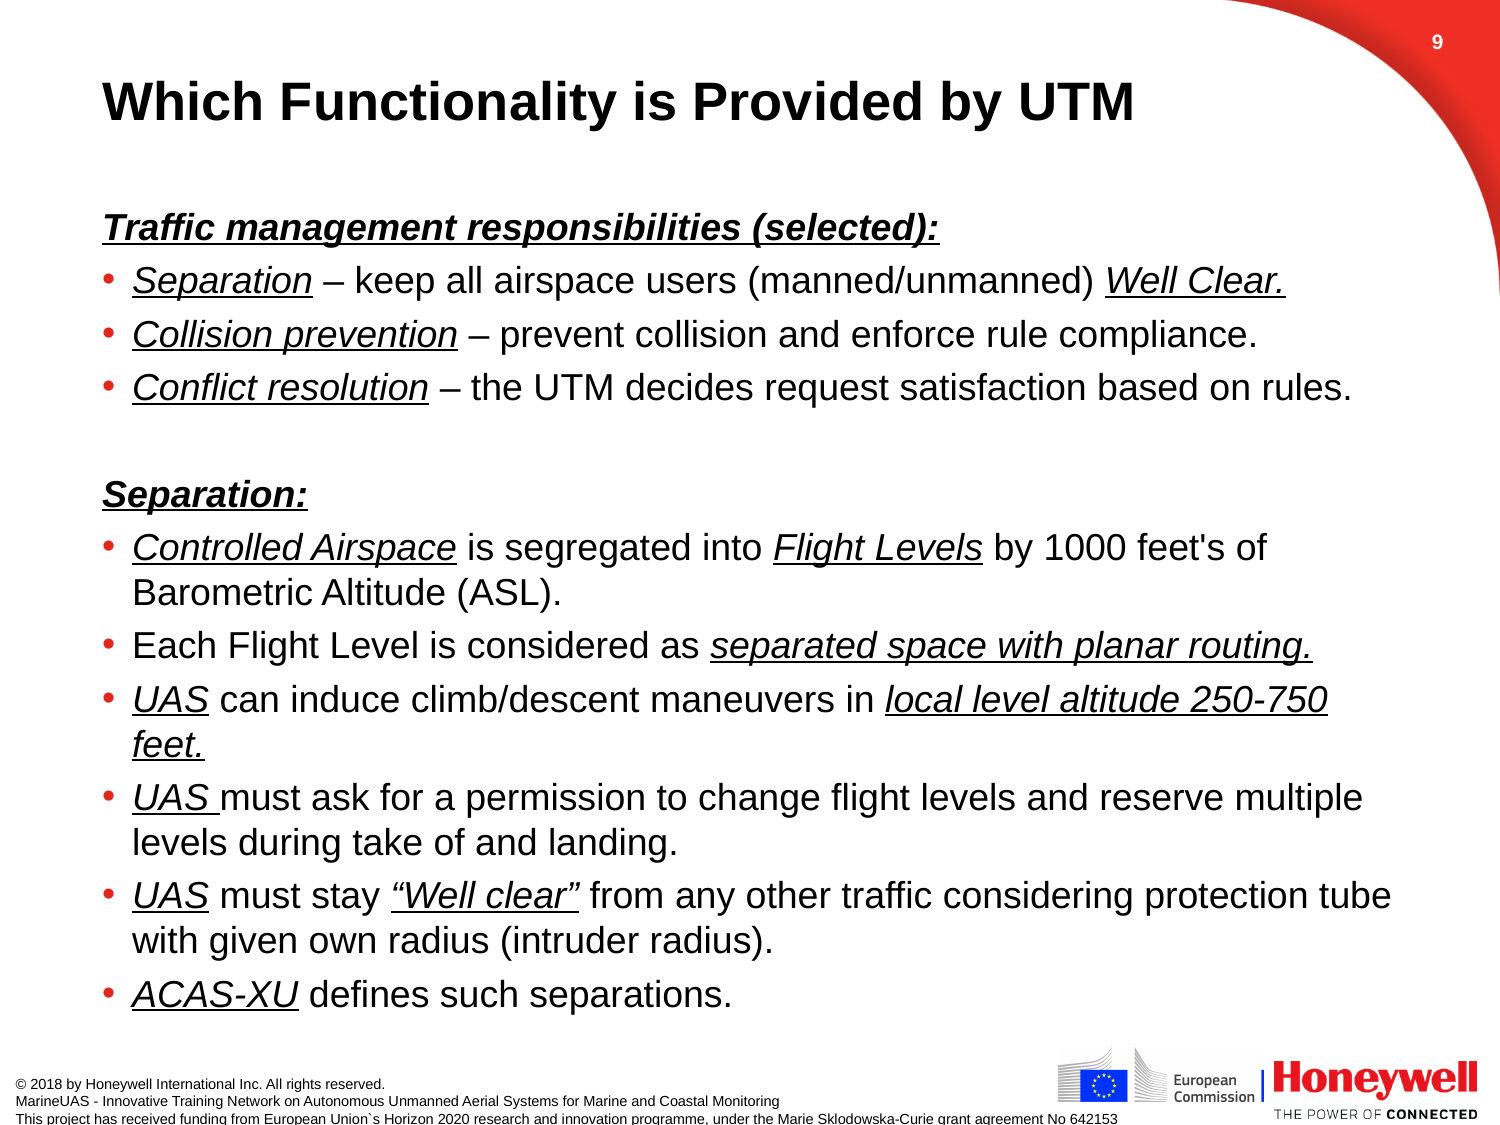

9
# Which Functionality is Provided by UTM
Traffic management responsibilities (selected):
Separation – keep all airspace users (manned/unmanned) Well Clear.
Collision prevention – prevent collision and enforce rule compliance.
Conflict resolution – the UTM decides request satisfaction based on rules.

Separation:
Controlled Airspace is segregated into Flight Levels by 1000 feet's of Barometric Altitude (ASL).
Each Flight Level is considered as separated space with planar routing.
UAS can induce climb/descent maneuvers in local level altitude 250-750 feet.
UAS must ask for a permission to change flight levels and reserve multiple levels during take of and landing.
UAS must stay “Well clear” from any other traffic considering protection tube with given own radius (intruder radius).
ACAS-XU defines such separations.